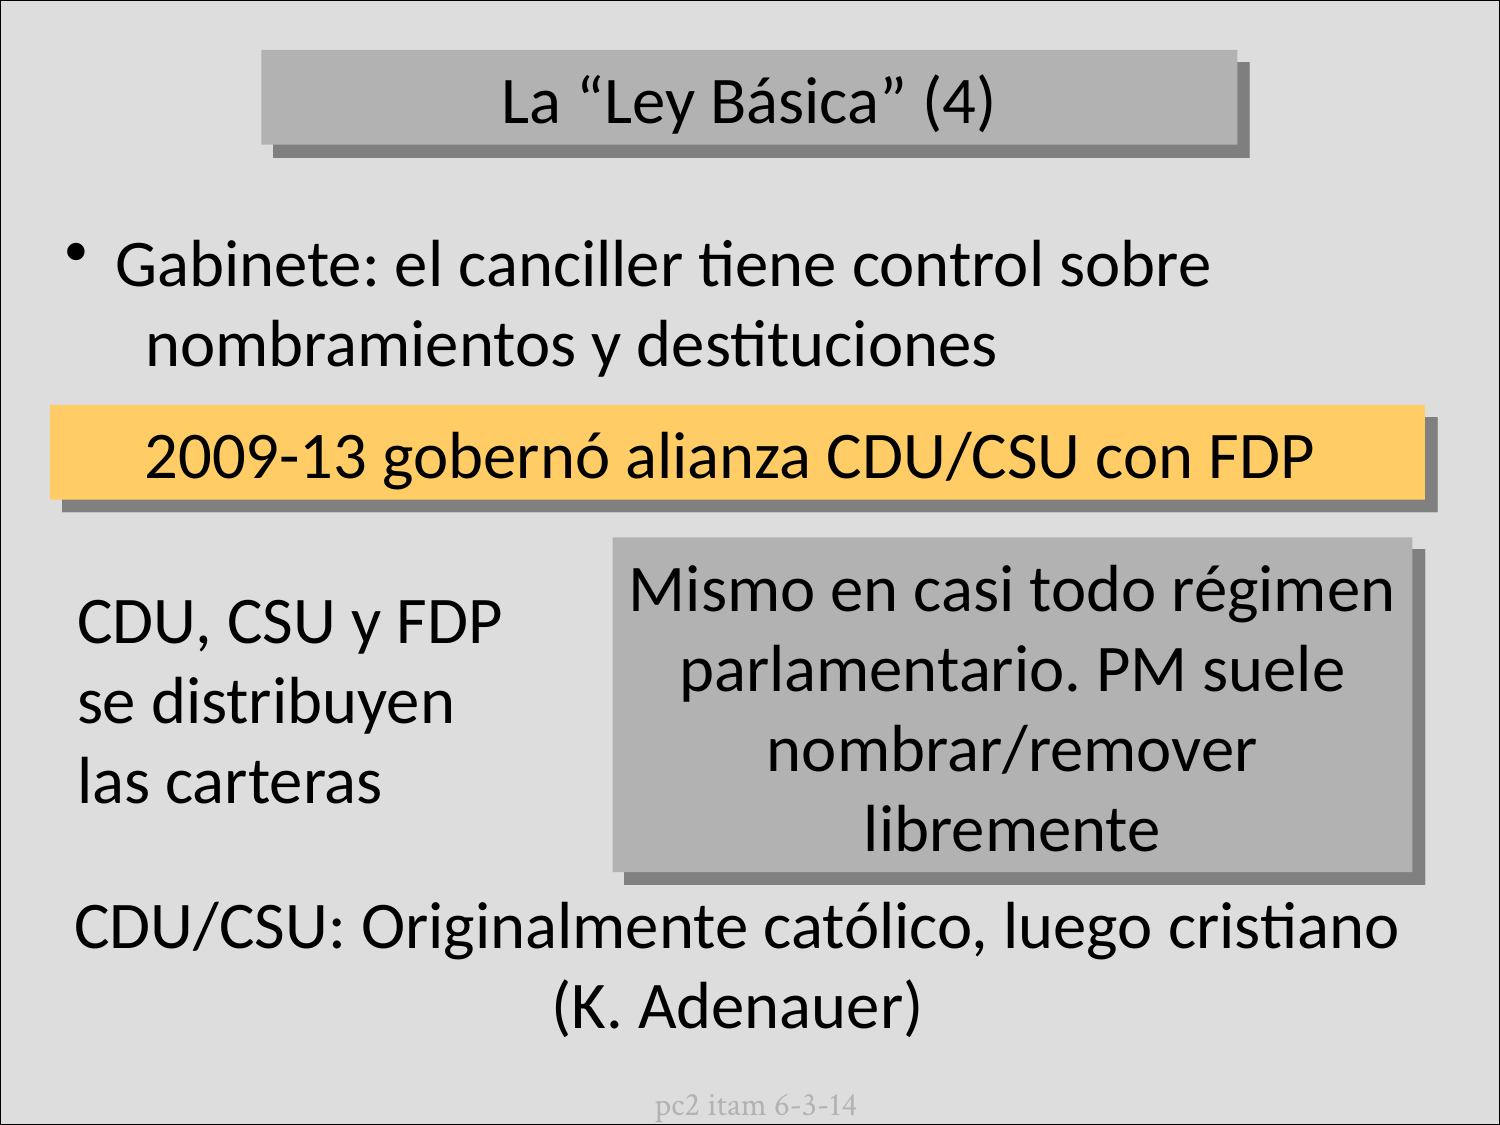

La “Ley Básica” (4)
 Gabinete: el canciller tiene control sobre
   nombramientos y destituciones
2009-13 gobernó alianza CDU/CSU con FDP
Mismo en casi todo régimen parlamentario. PM suele nombrar/remover libremente
CDU, CSU y FDP
se distribuyen
las carteras
CDU/CSU: Originalmente católico, luego cristiano (K. Adenauer)